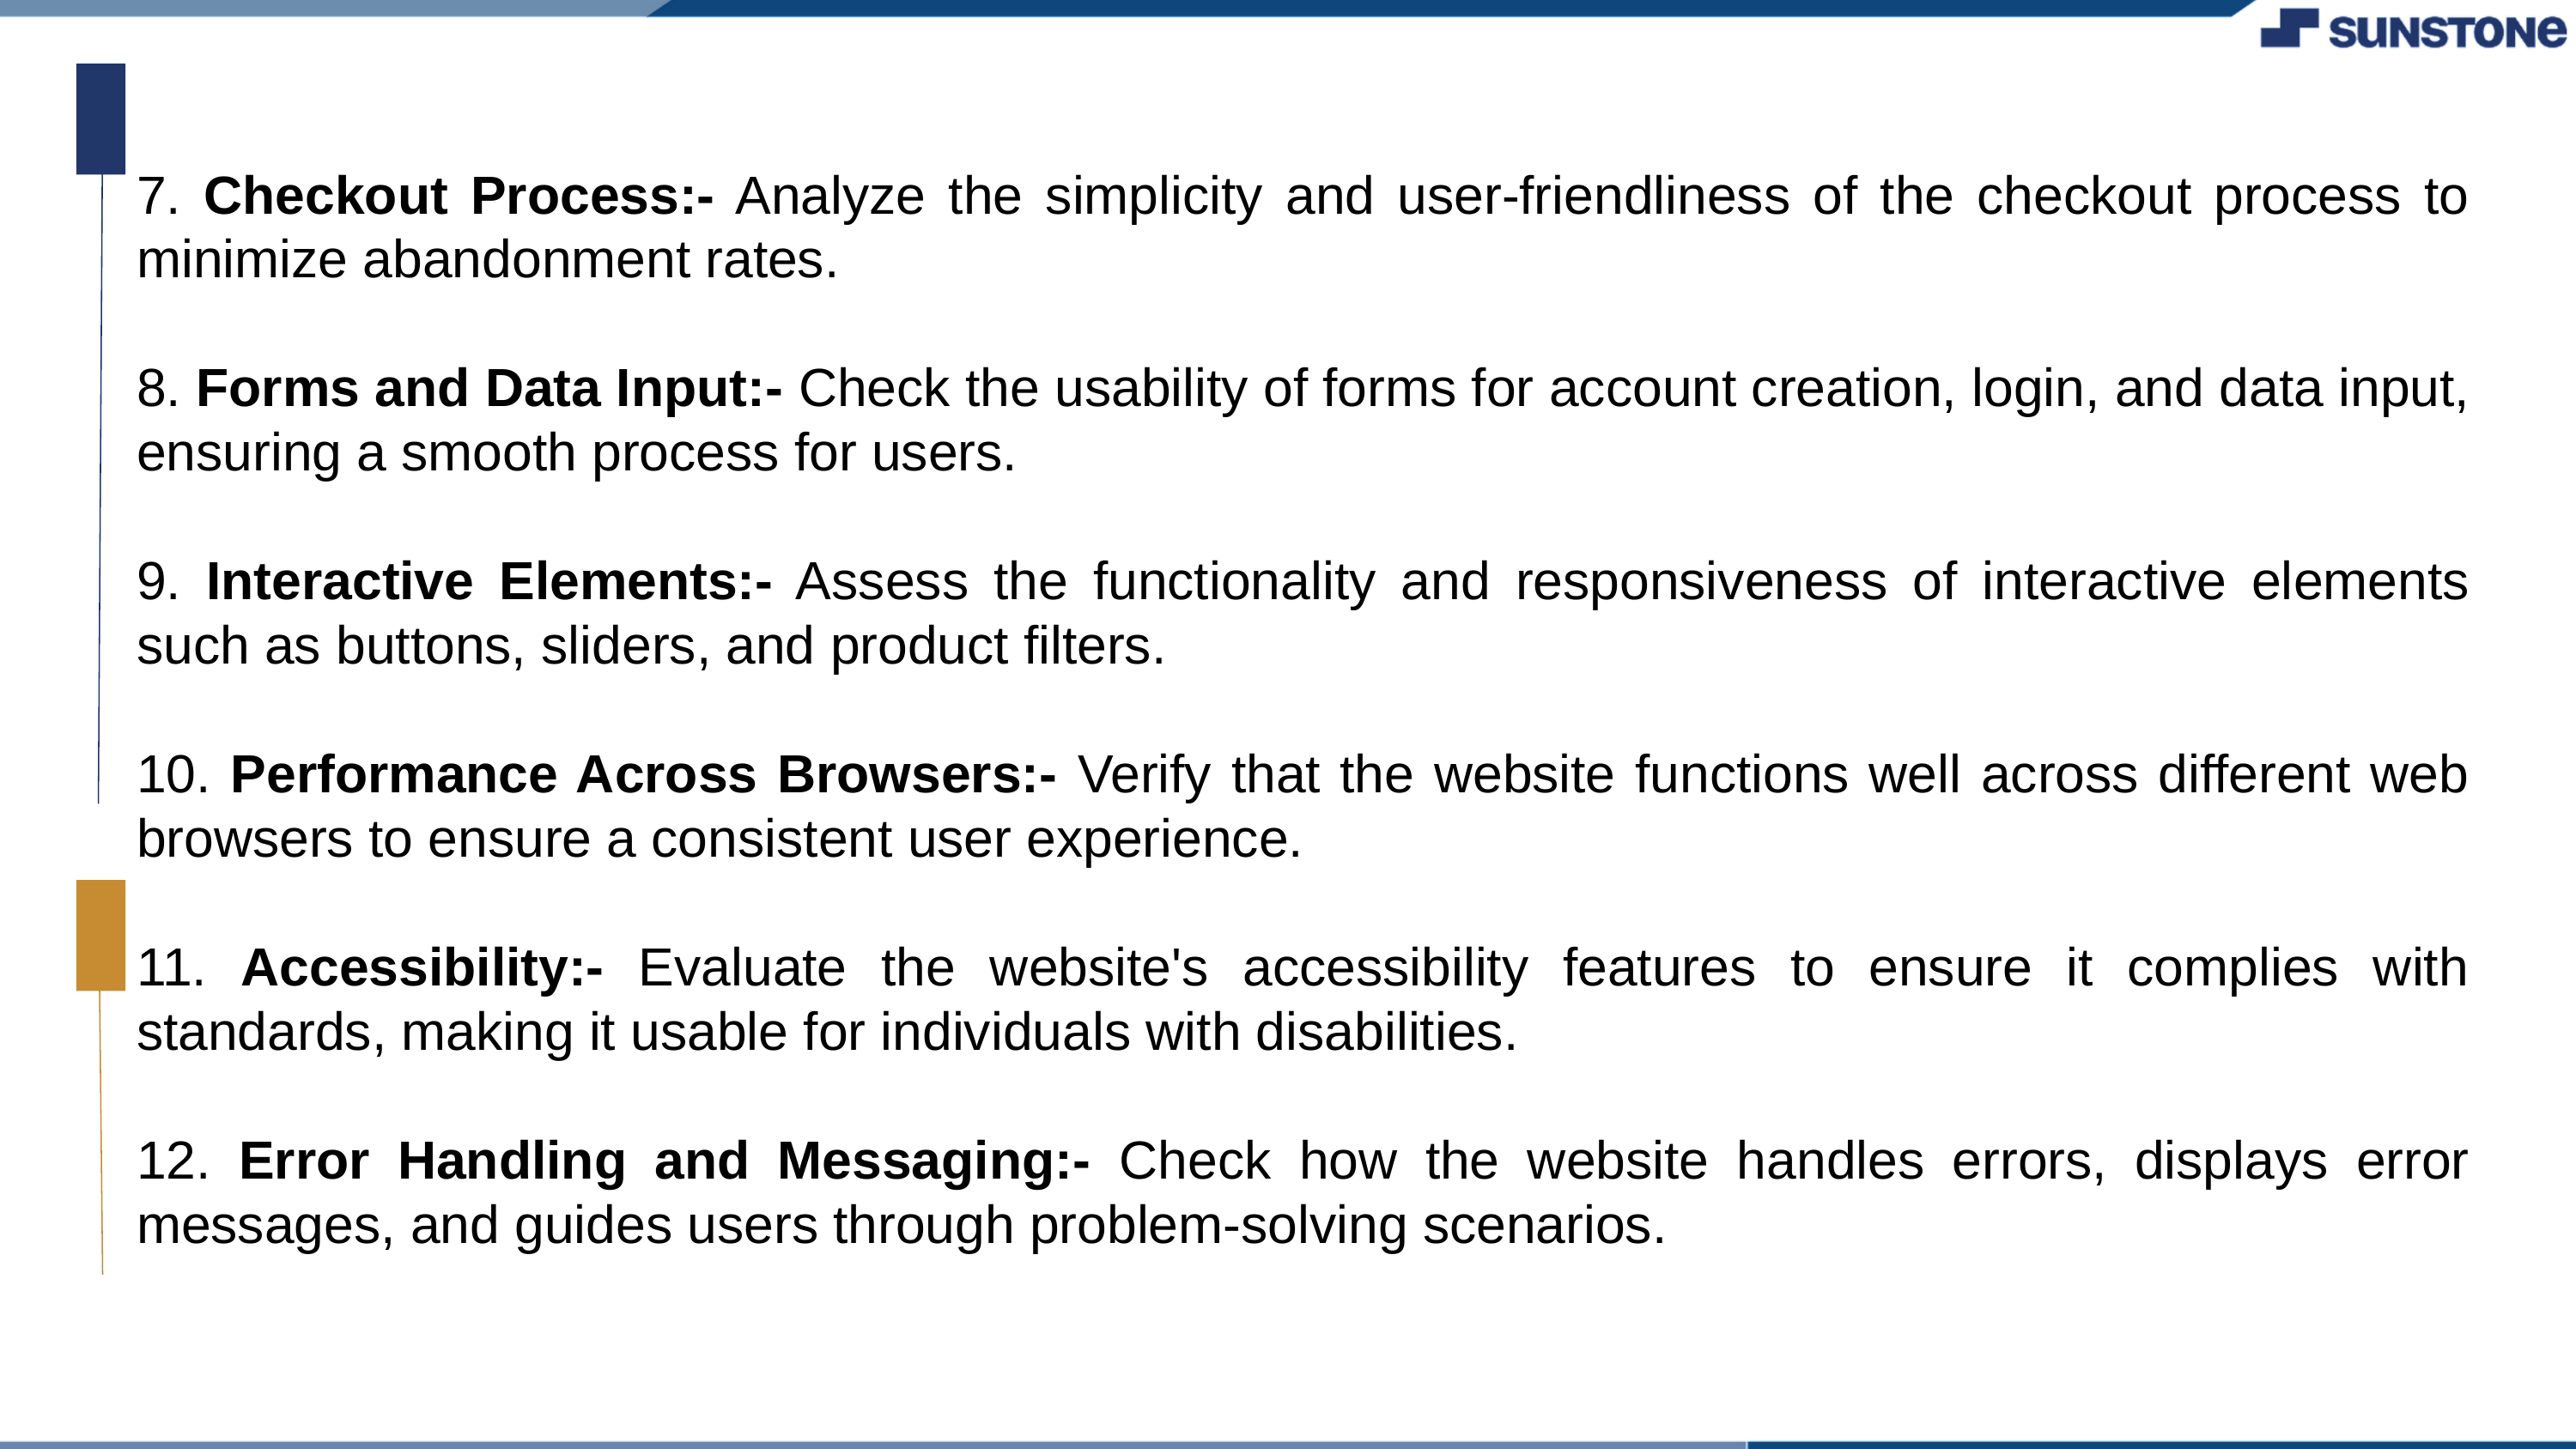

7. Checkout Process:- Analyze the simplicity and user-friendliness of the checkout process to minimize abandonment rates.

8. Forms and Data Input:- Check the usability of forms for account creation, login, and data input, ensuring a smooth process for users.

9. Interactive Elements:- Assess the functionality and responsiveness of interactive elements such as buttons, sliders, and product filters.

10. Performance Across Browsers:- Verify that the website functions well across different web browsers to ensure a consistent user experience.

11. Accessibility:- Evaluate the website's accessibility features to ensure it complies with standards, making it usable for individuals with disabilities.

12. Error Handling and Messaging:- Check how the website handles errors, displays error messages, and guides users through problem-solving scenarios.